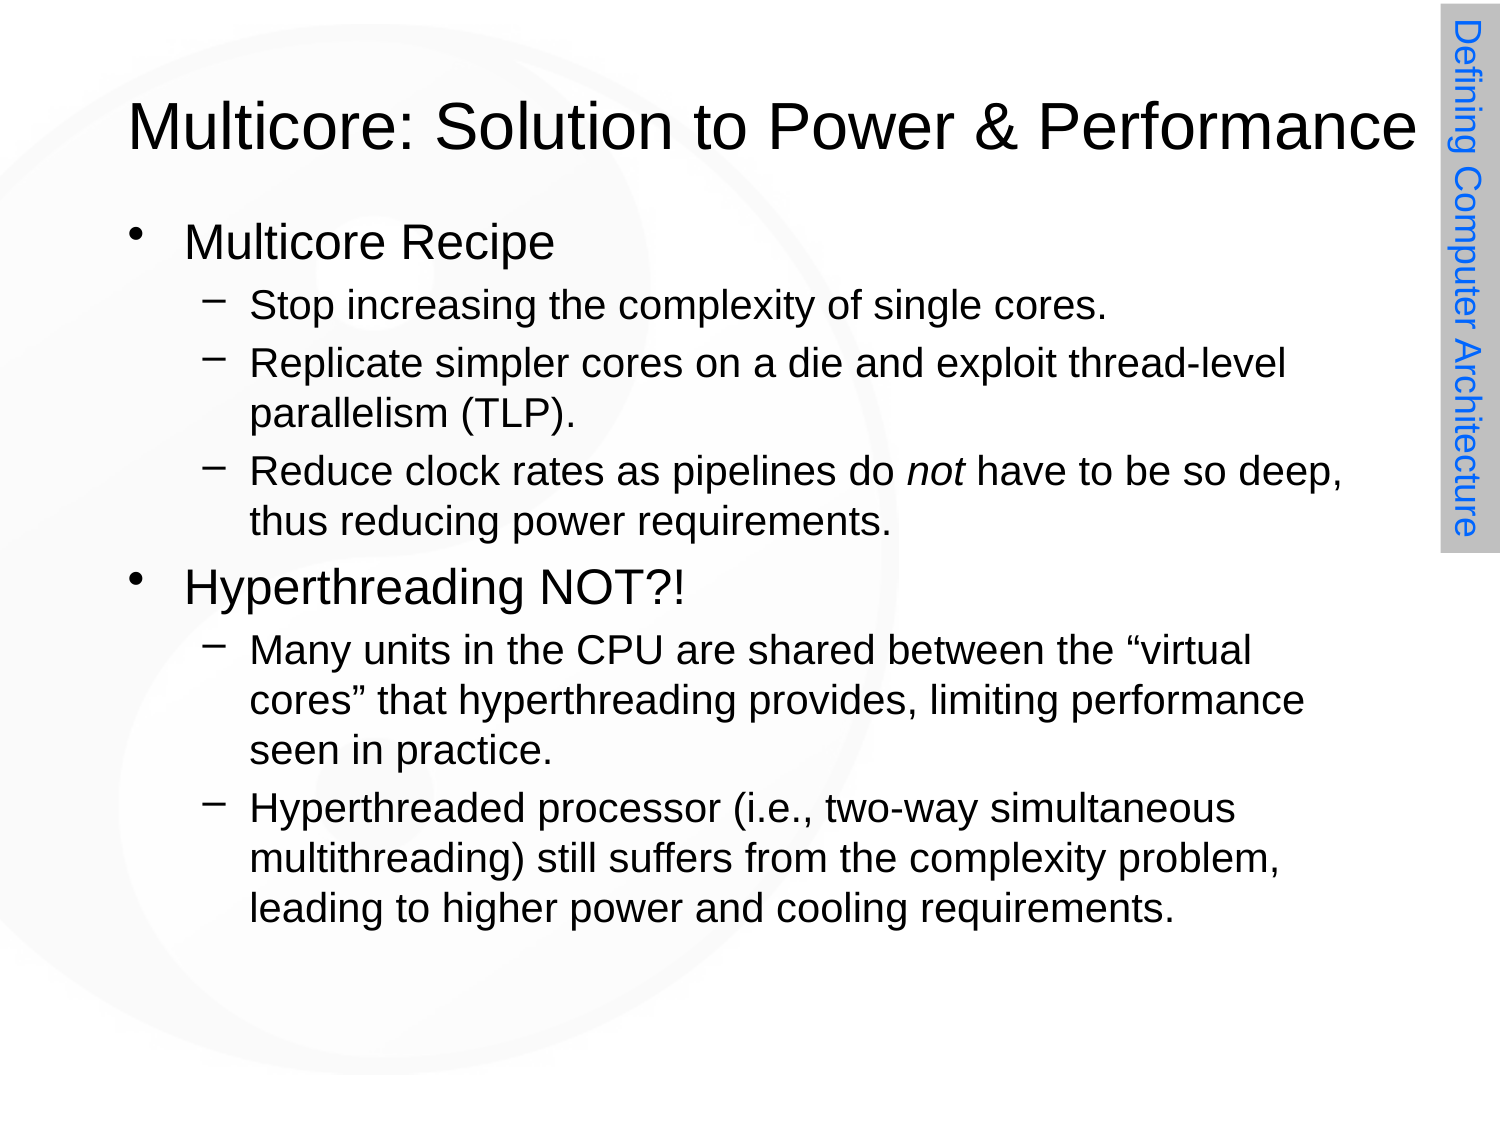

# Multicore: Solution to Power & Performance
Multicore Recipe
Stop increasing the complexity of single cores.
Replicate simpler cores on a die and exploit thread-level parallelism (TLP).
Reduce clock rates as pipelines do not have to be so deep, thus reducing power requirements.
Hyperthreading NOT?!
Many units in the CPU are shared between the “virtual cores” that hyperthreading provides, limiting performance seen in practice.
Hyperthreaded processor (i.e., two-way simultaneous multithreading) still suffers from the complexity problem, leading to higher power and cooling requirements.
Defining Computer Architecture